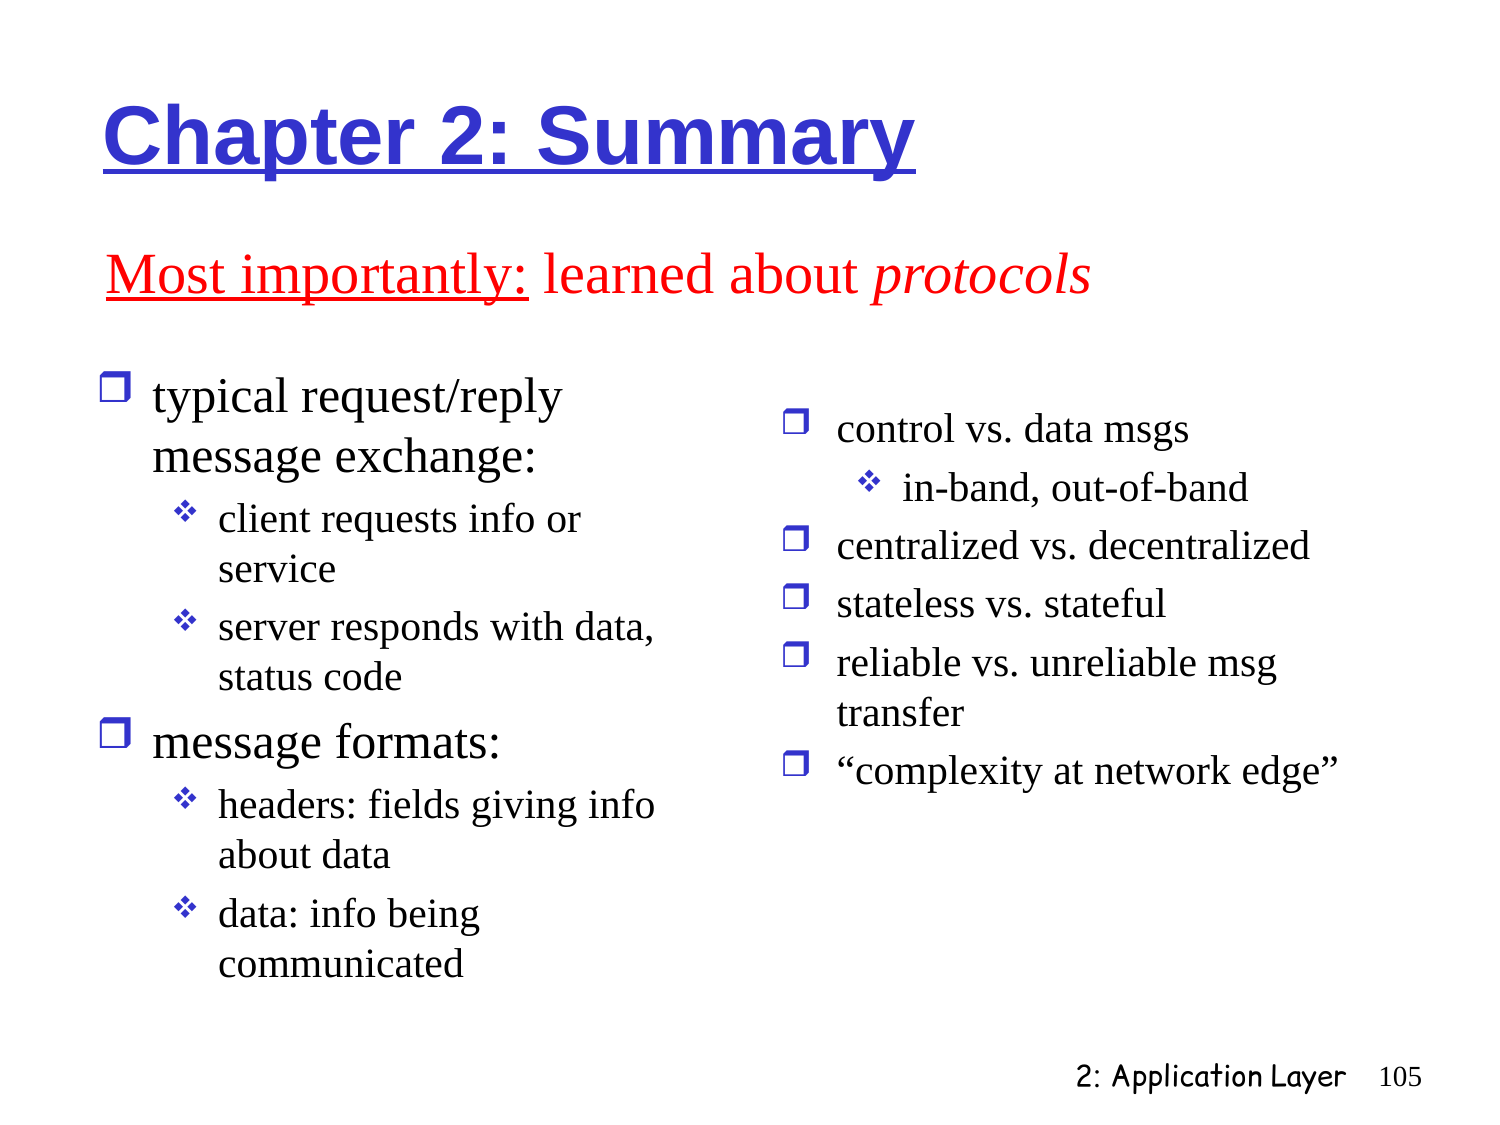

# Chapter 2: Summary
Most importantly: learned about protocols
typical request/reply message exchange:
client requests info or service
server responds with data, status code
message formats:
headers: fields giving info about data
data: info being communicated
control vs. data msgs
in-band, out-of-band
centralized vs. decentralized
stateless vs. stateful
reliable vs. unreliable msg transfer
“complexity at network edge”

2: Application Layer
105